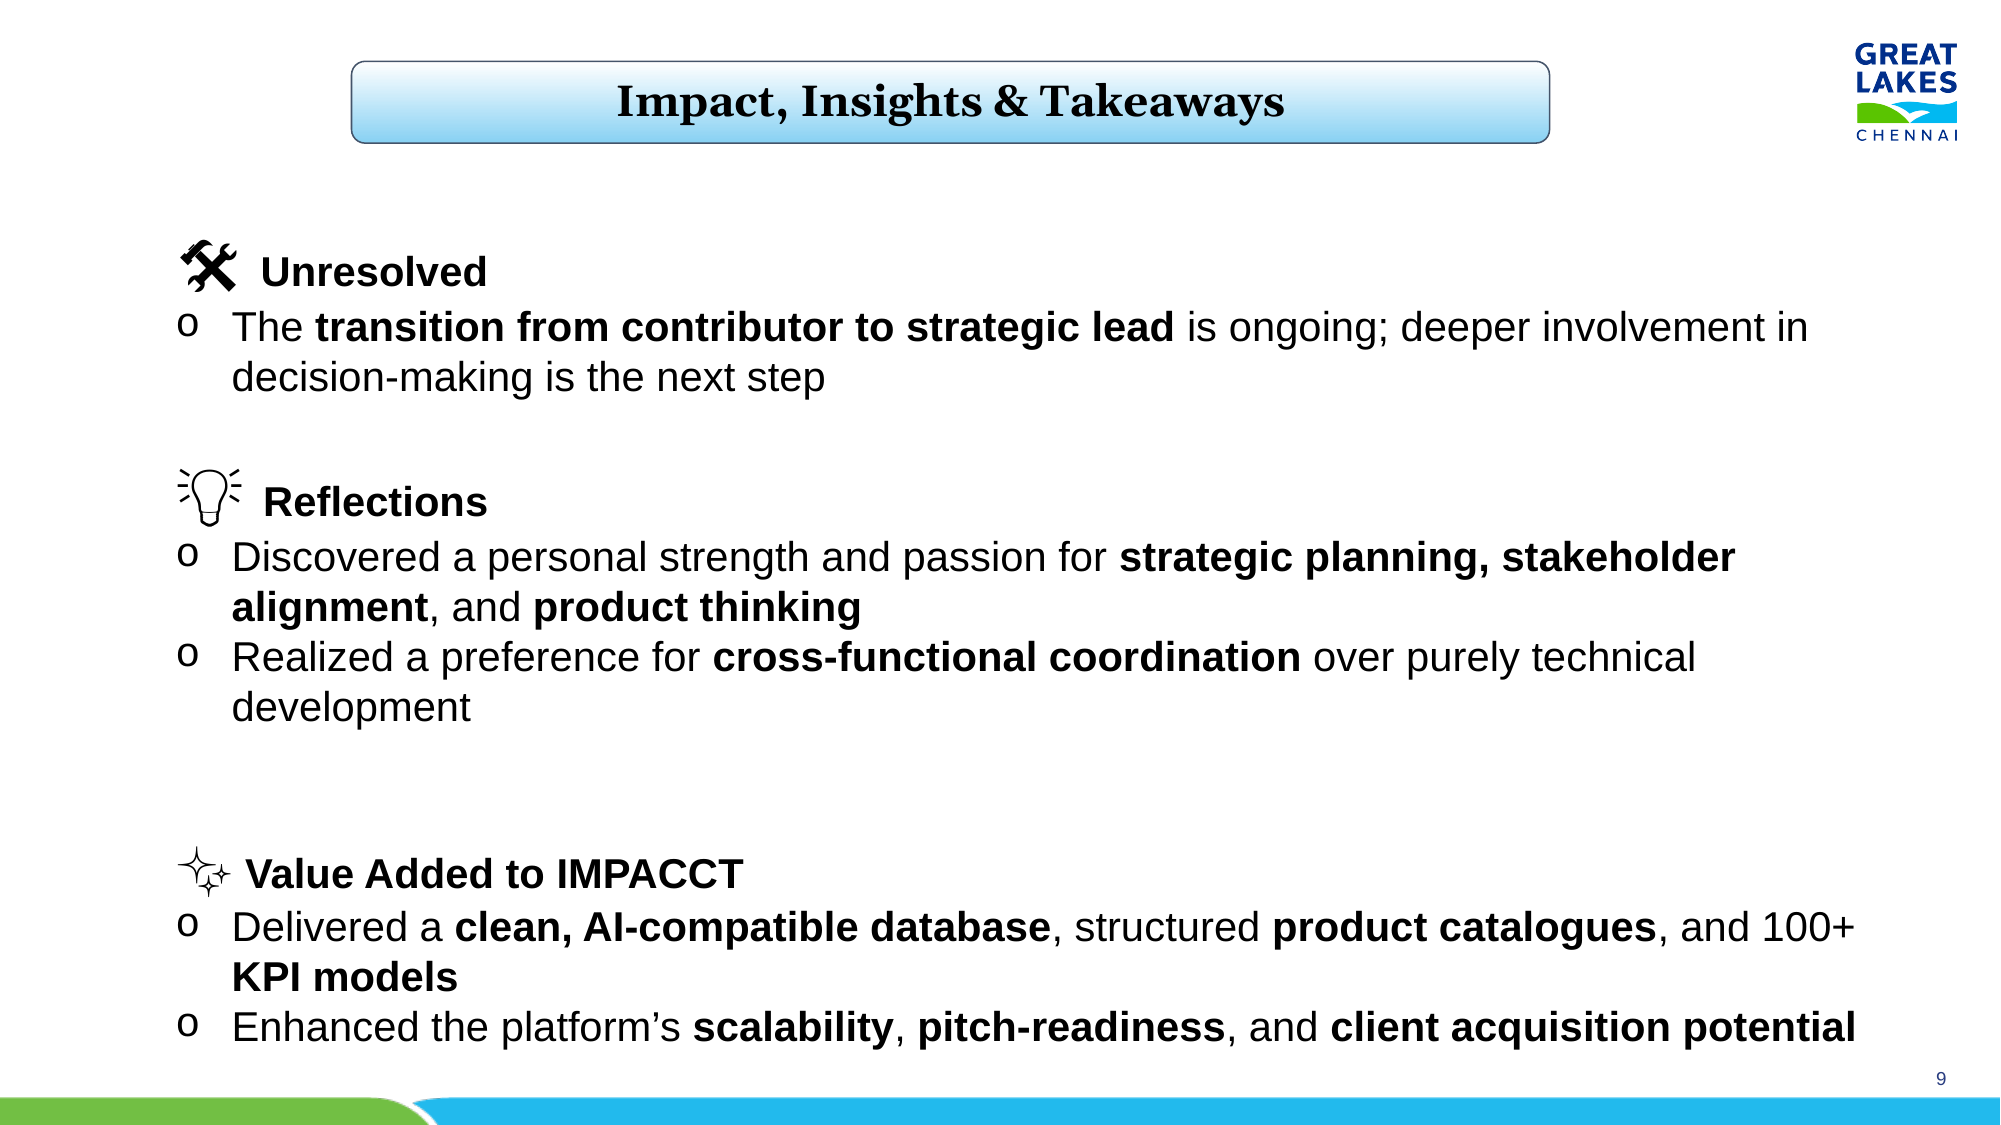

Impact, Insights & Takeaways
🛠️ Unresolved
The transition from contributor to strategic lead is ongoing; deeper involvement in decision-making is the next step

💡 Reflections
Discovered a personal strength and passion for strategic planning, stakeholder alignment, and product thinking
Realized a preference for cross-functional coordination over purely technical development

✨ Value Added to IMPACCT
Delivered a clean, AI-compatible database, structured product catalogues, and 100+ KPI models
Enhanced the platform’s scalability, pitch-readiness, and client acquisition potential

9